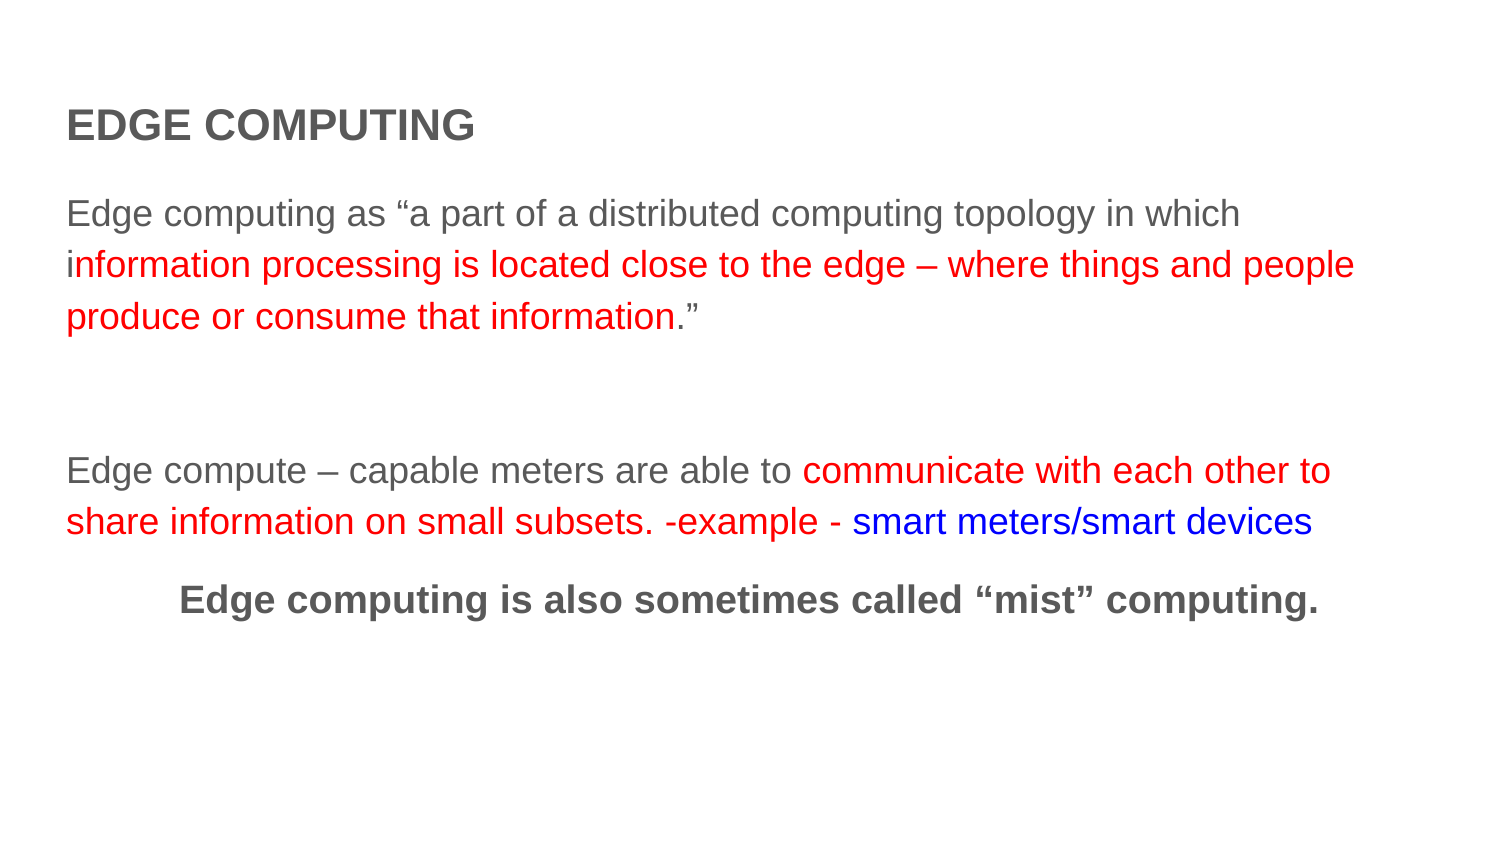

# EDGE COMPUTING
Edge computing as “a part of a distributed computing topology in which information processing is located close to the edge – where things and people produce or consume that information.”

Edge compute – capable meters are able to communicate with each other to share information on small subsets. -example - smart meters/smart devices
Edge computing is also sometimes called “mist” computing.